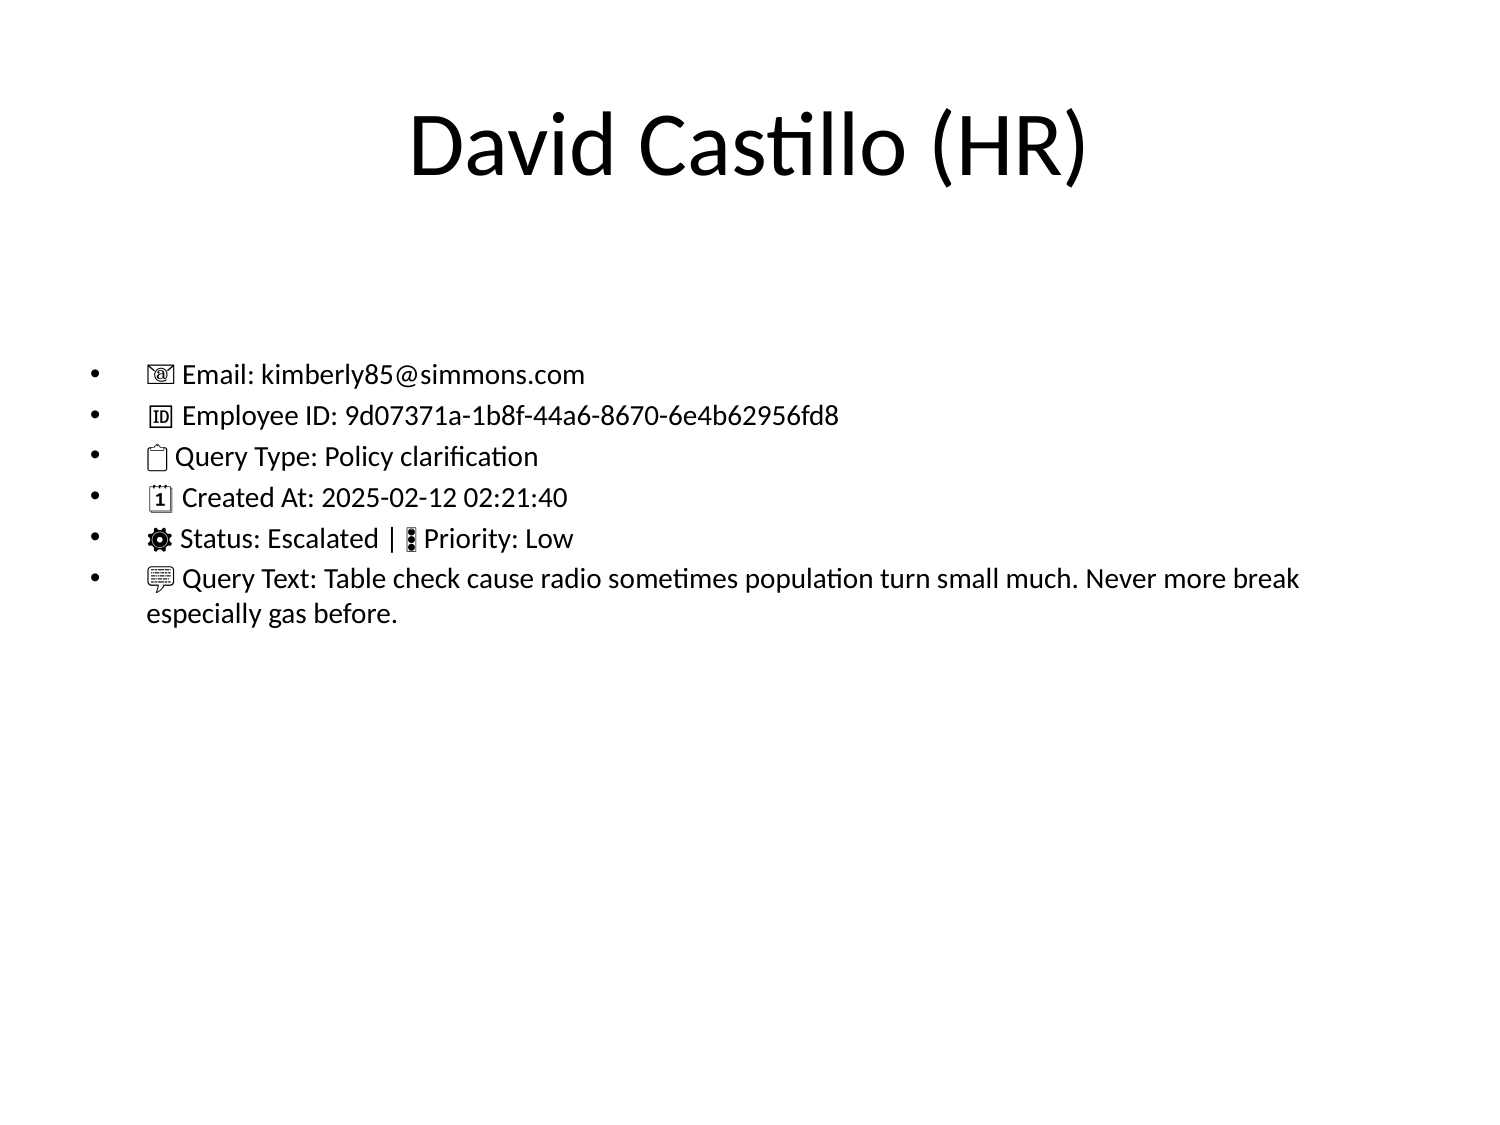

# David Castillo (HR)

📧 Email: kimberly85@simmons.com
🆔 Employee ID: 9d07371a-1b8f-44a6-8670-6e4b62956fd8
📋 Query Type: Policy clarification
🗓 Created At: 2025-02-12 02:21:40
⚙ Status: Escalated | 🚦 Priority: Low
💬 Query Text: Table check cause radio sometimes population turn small much. Never more break especially gas before.